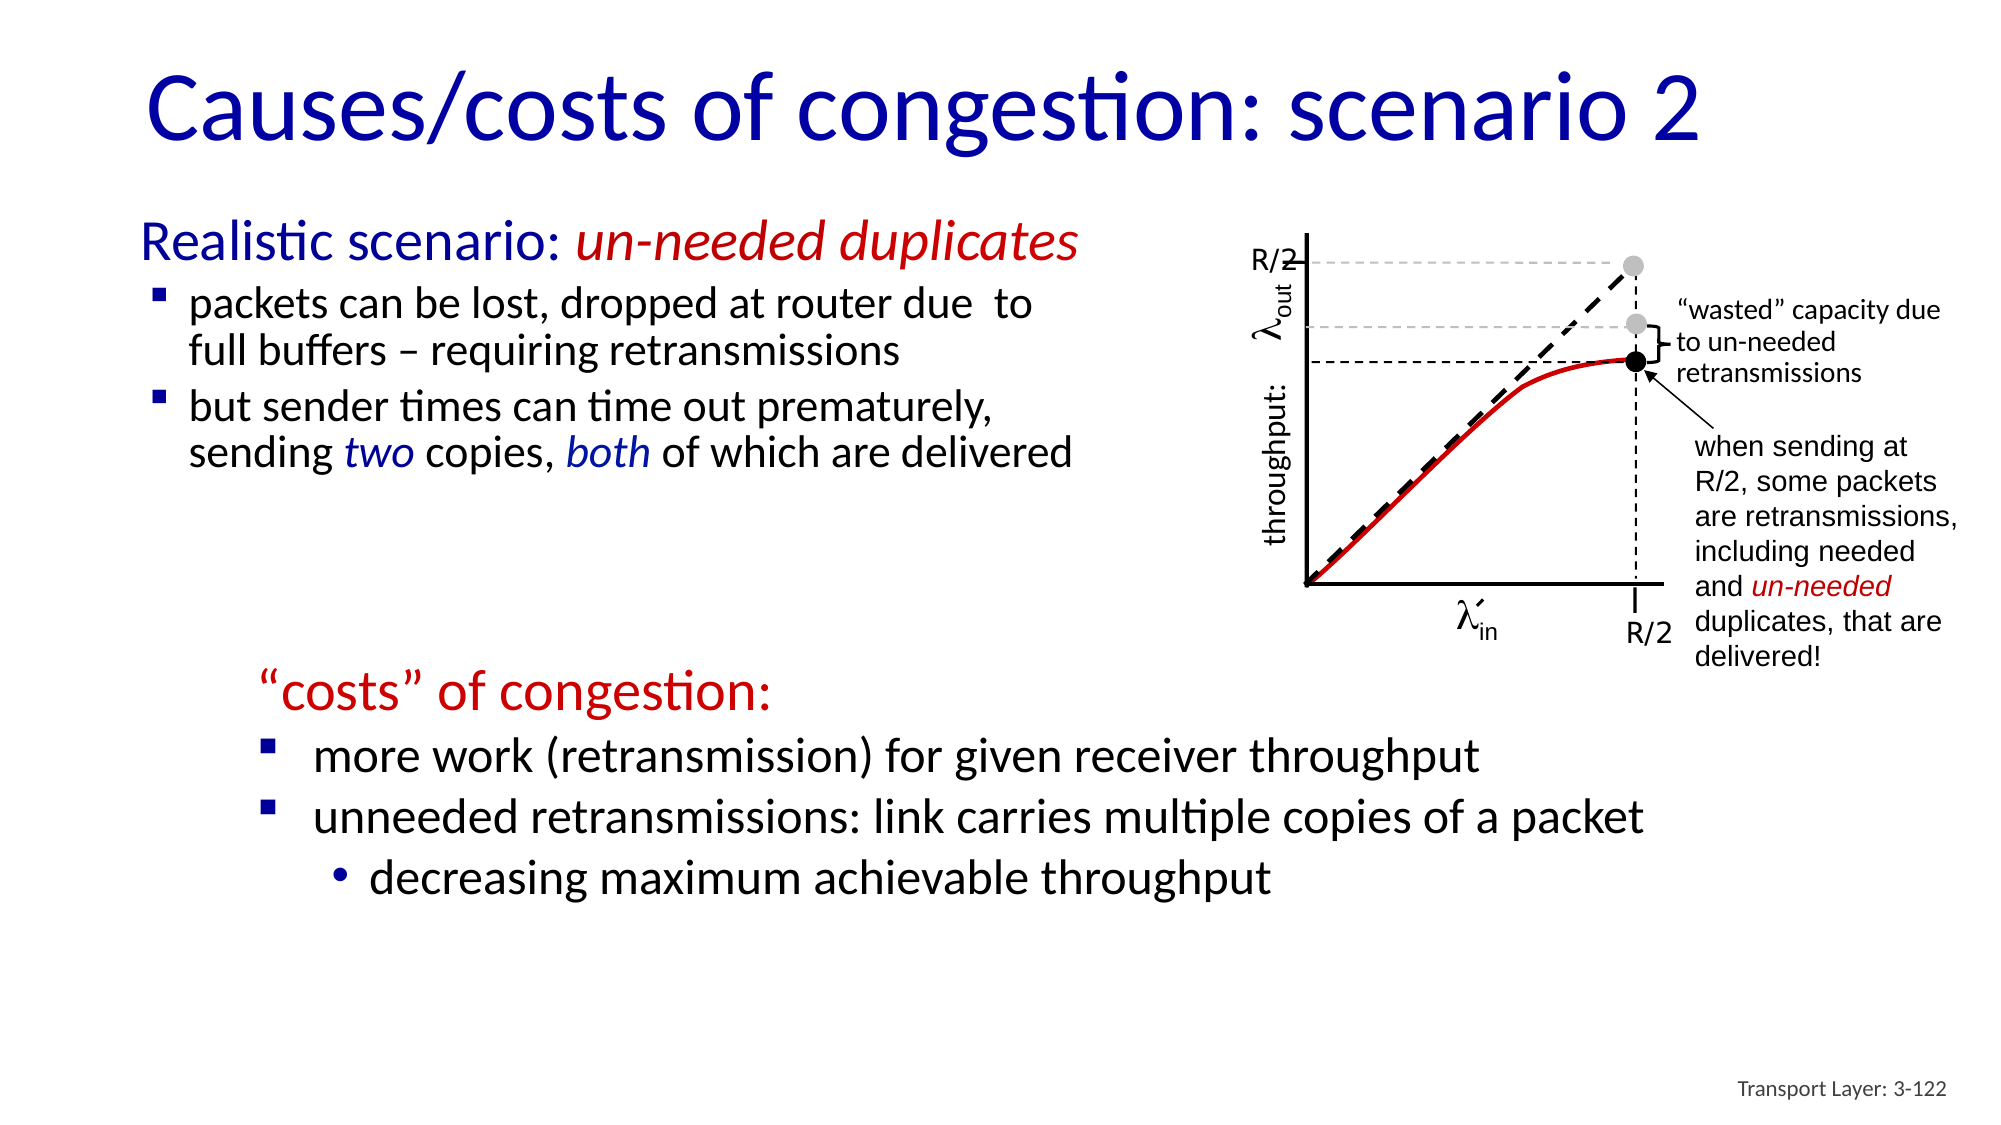

# Causes/costs of congestion: scenario 2
Realistic scenario: un-needed duplicates
packets can be lost, dropped at router due  to full buffers – requiring retransmissions
but sender times can time out prematurely, sending two copies, both of which are delivered

R/2
λout

throughput:
λin

R/2
“wasted” capacity due to un-needed retransmissions

when sending at R/2, some packets are retransmissions, including needed and un-needed duplicates, that are delivered!
“costs” of congestion:
more work (retransmission) for given receiver throughput
unneeded retransmissions: link carries multiple copies of a packet
decreasing maximum achievable throughput

Transport Layer: 3-122